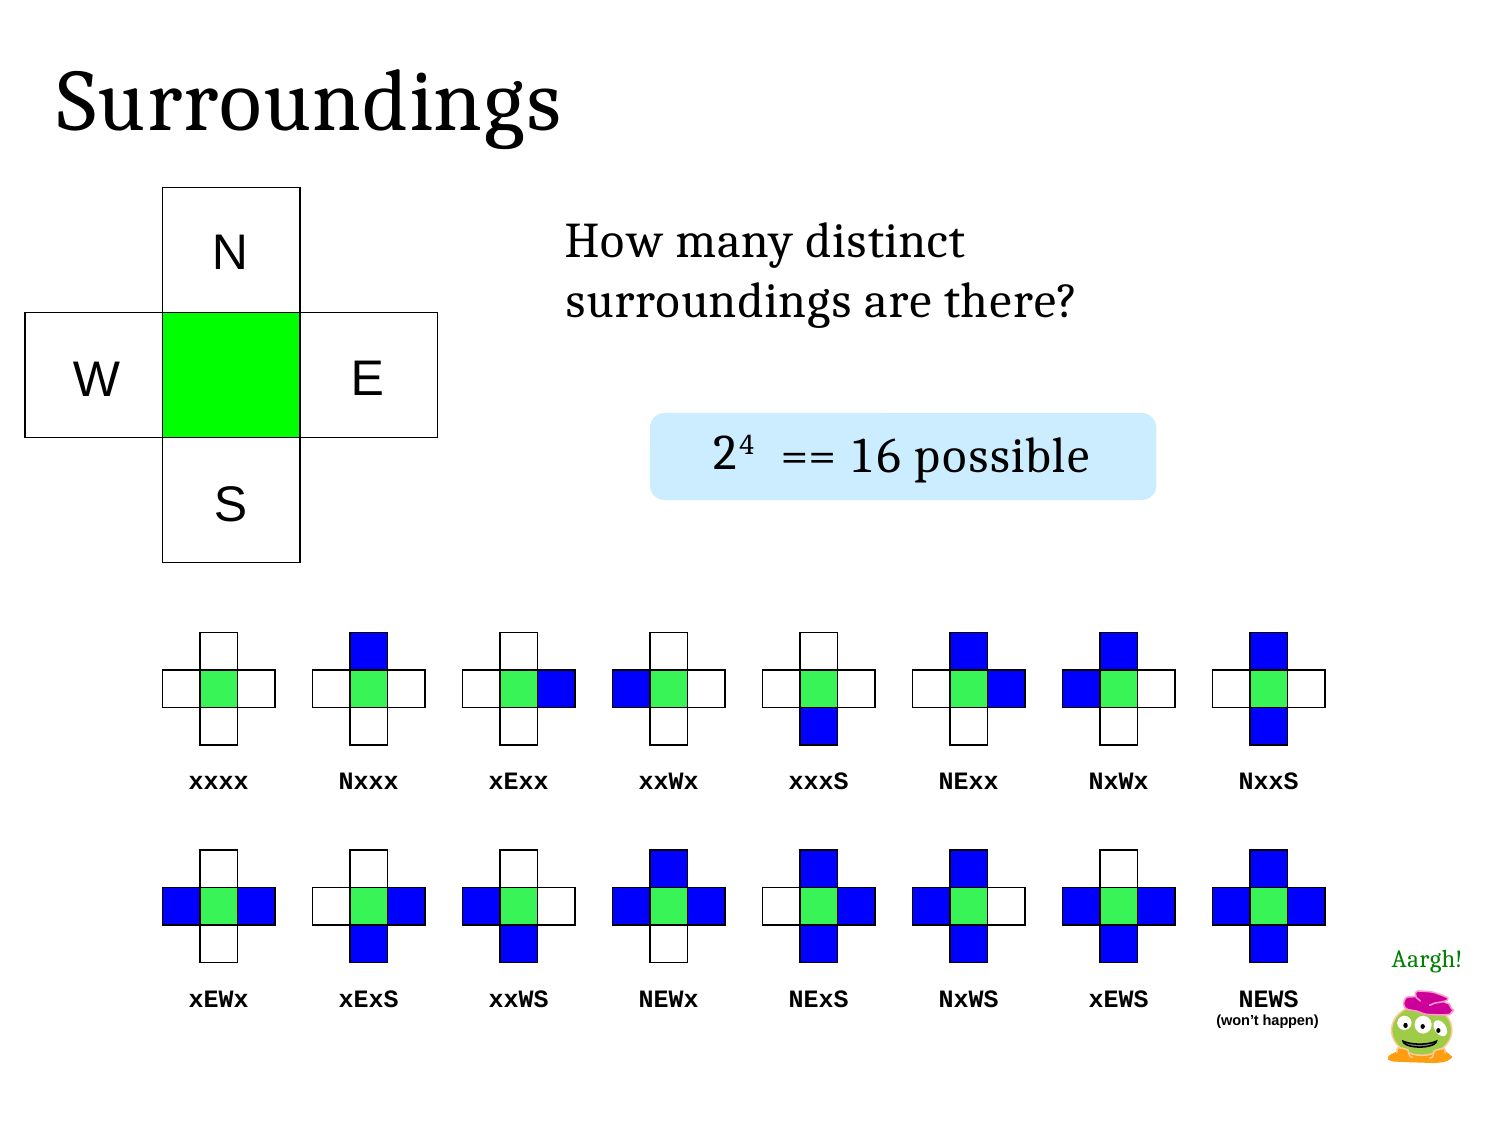

Surroundings

How many distinct surroundings are there?
N

E
W
24

== 16 possible

S

xxxx
Nxxx
xExx
xxWx
xxxS
NExx
NxWx
NxxS

Aargh!
xEWx
xExS
xxWS
NEWx
NExS
NxWS
xEWS
NEWS

(won’t happen)